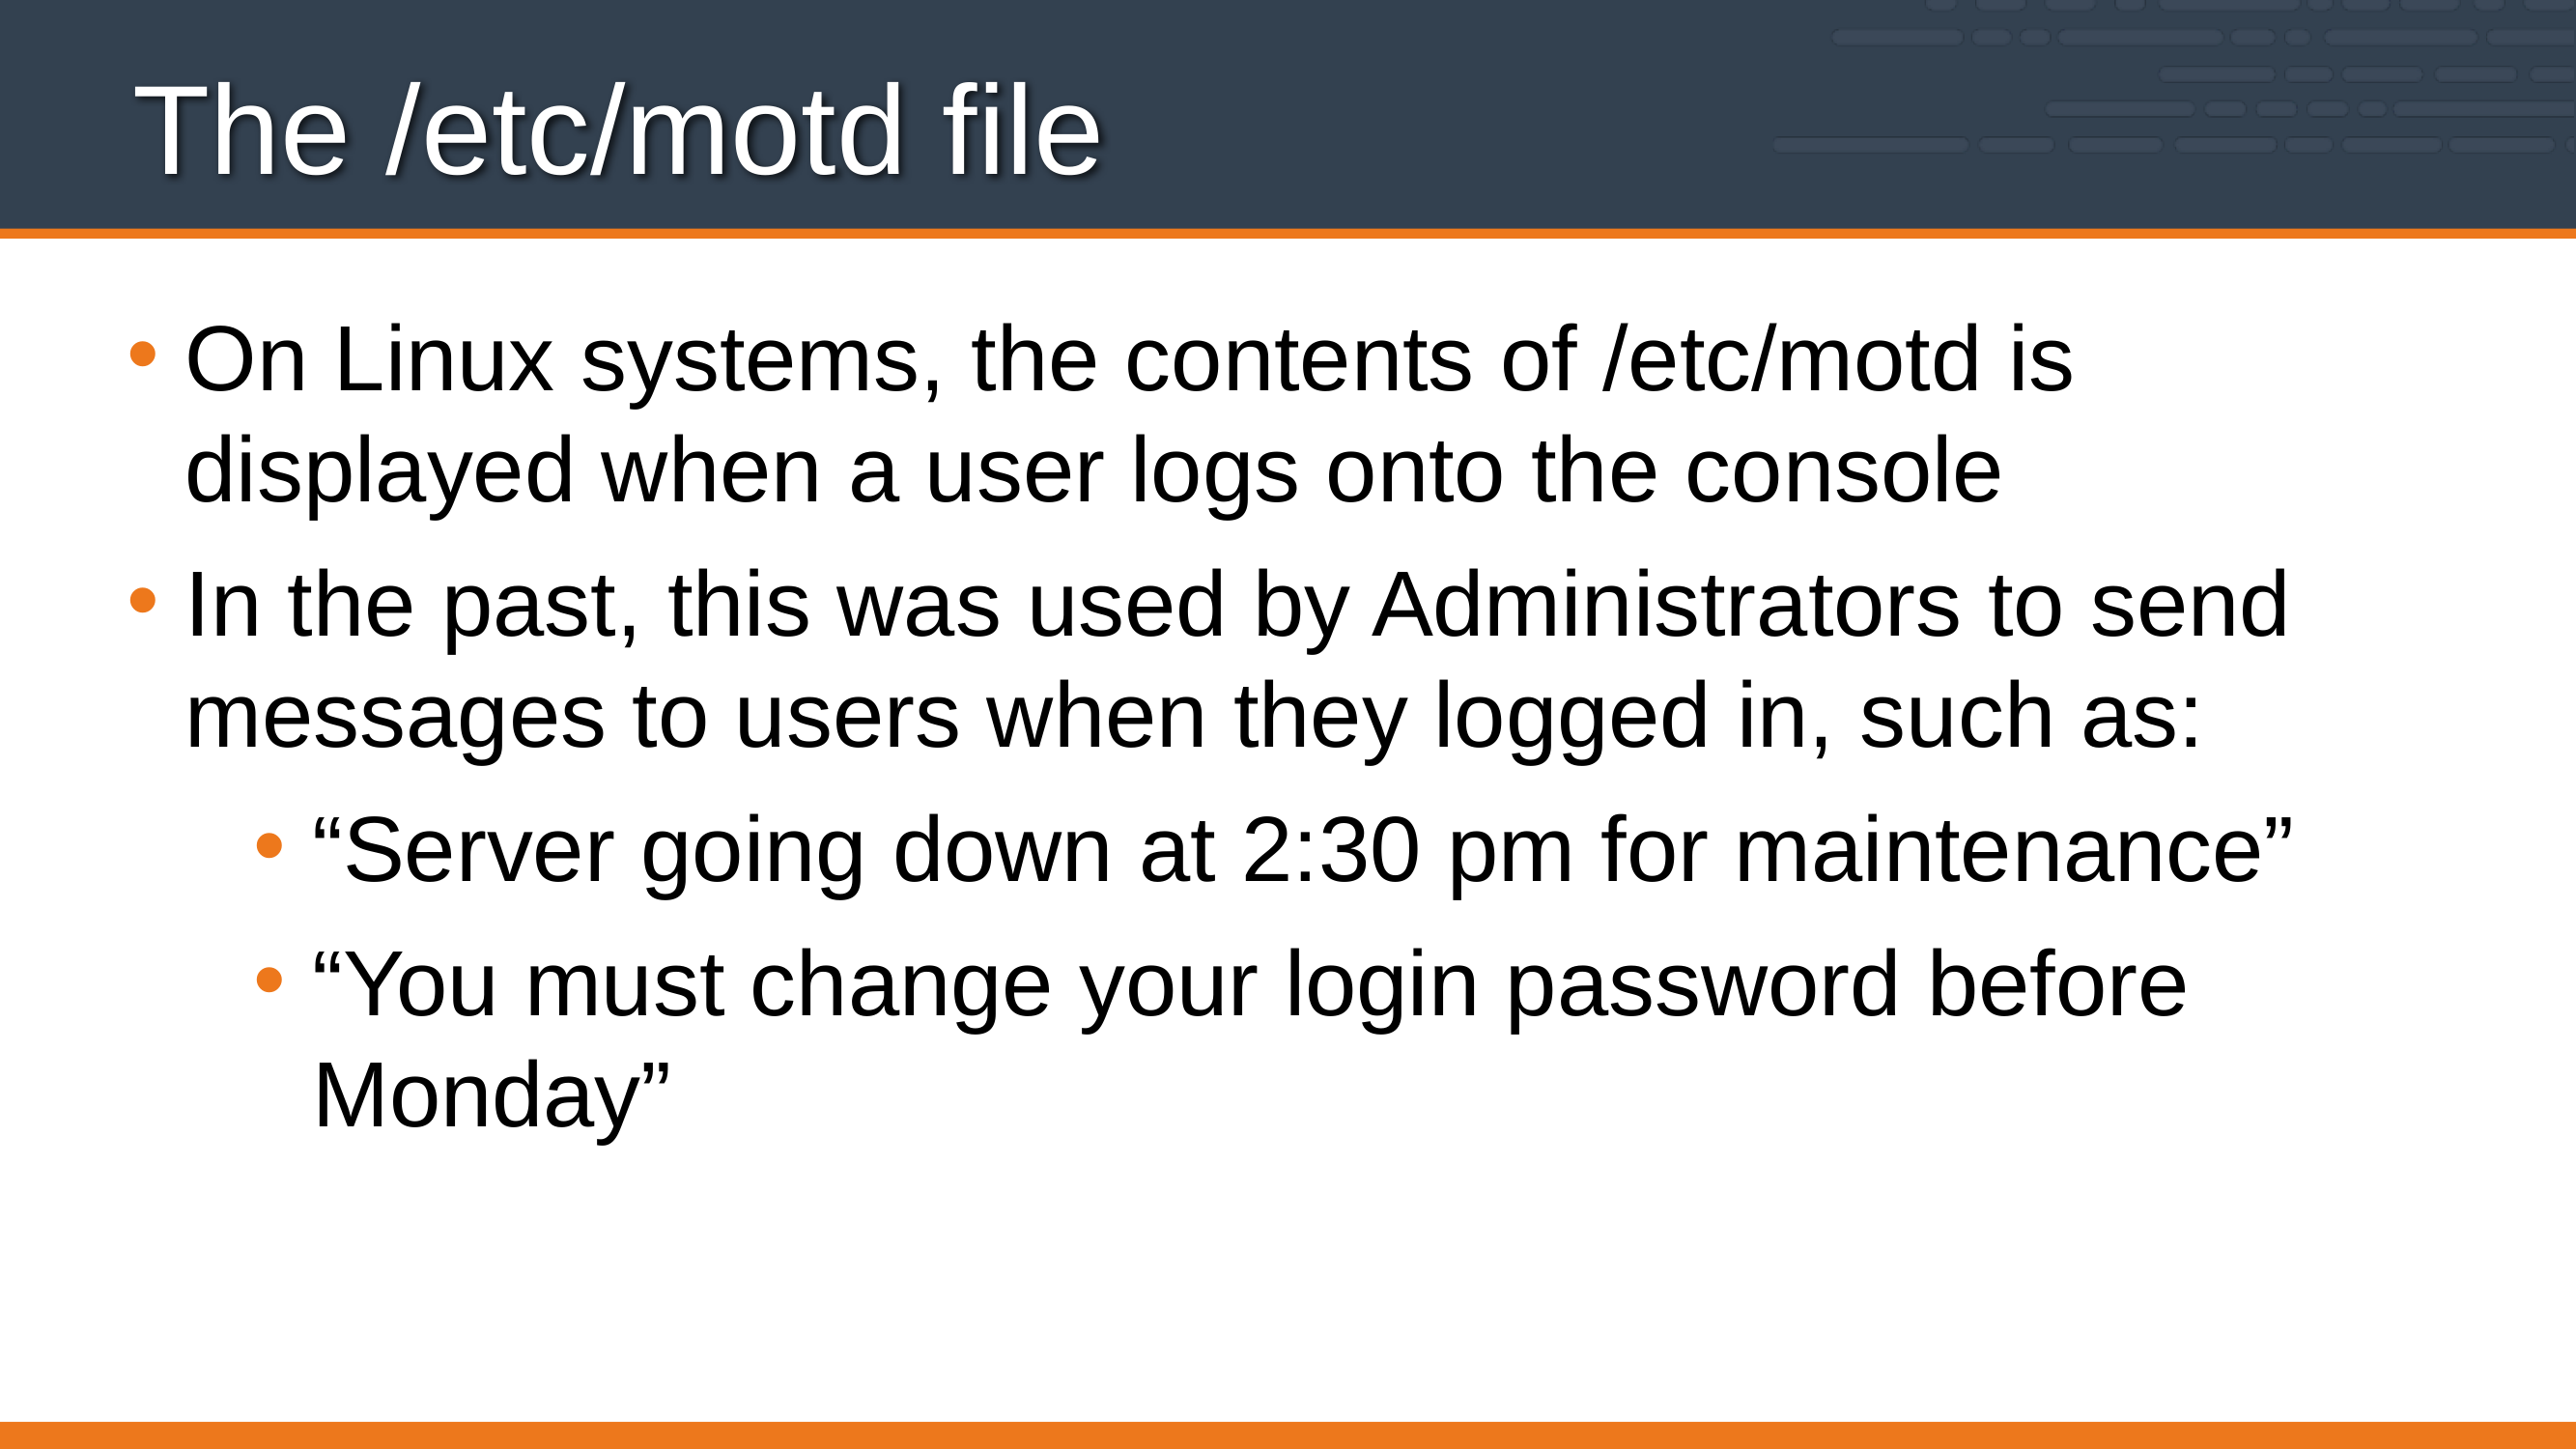

# The /etc/motd file
On Linux systems, the contents of /etc/motd is displayed when a user logs onto the console
In the past, this was used by Administrators to send messages to users when they logged in, such as:
“Server going down at 2:30 pm for maintenance”
“You must change your login password before Monday”